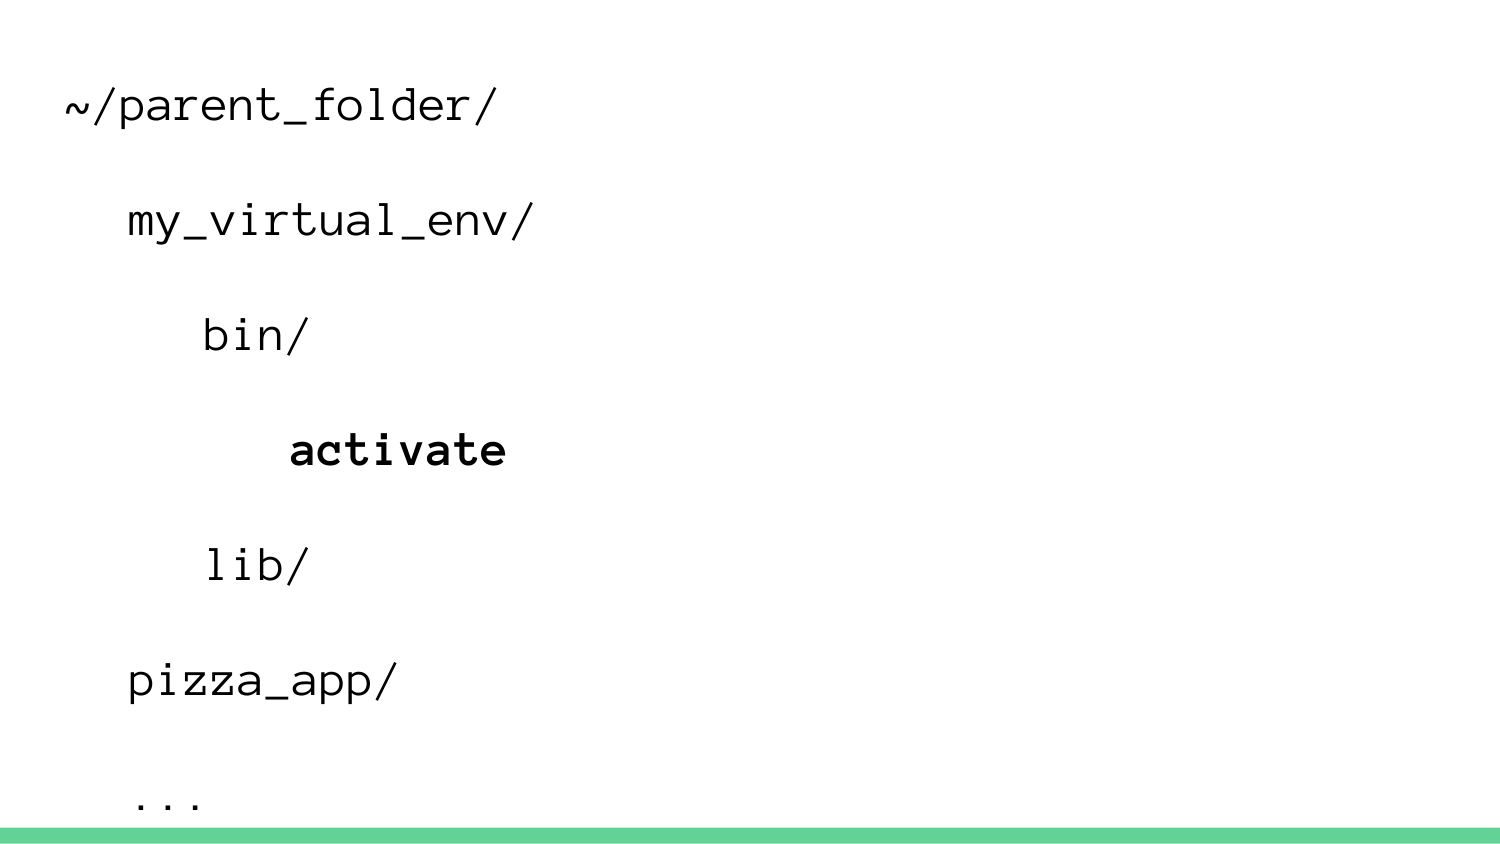

~/parent_folder/
my_virtual_env/
bin/
	activate
lib/
pizza_app/
...